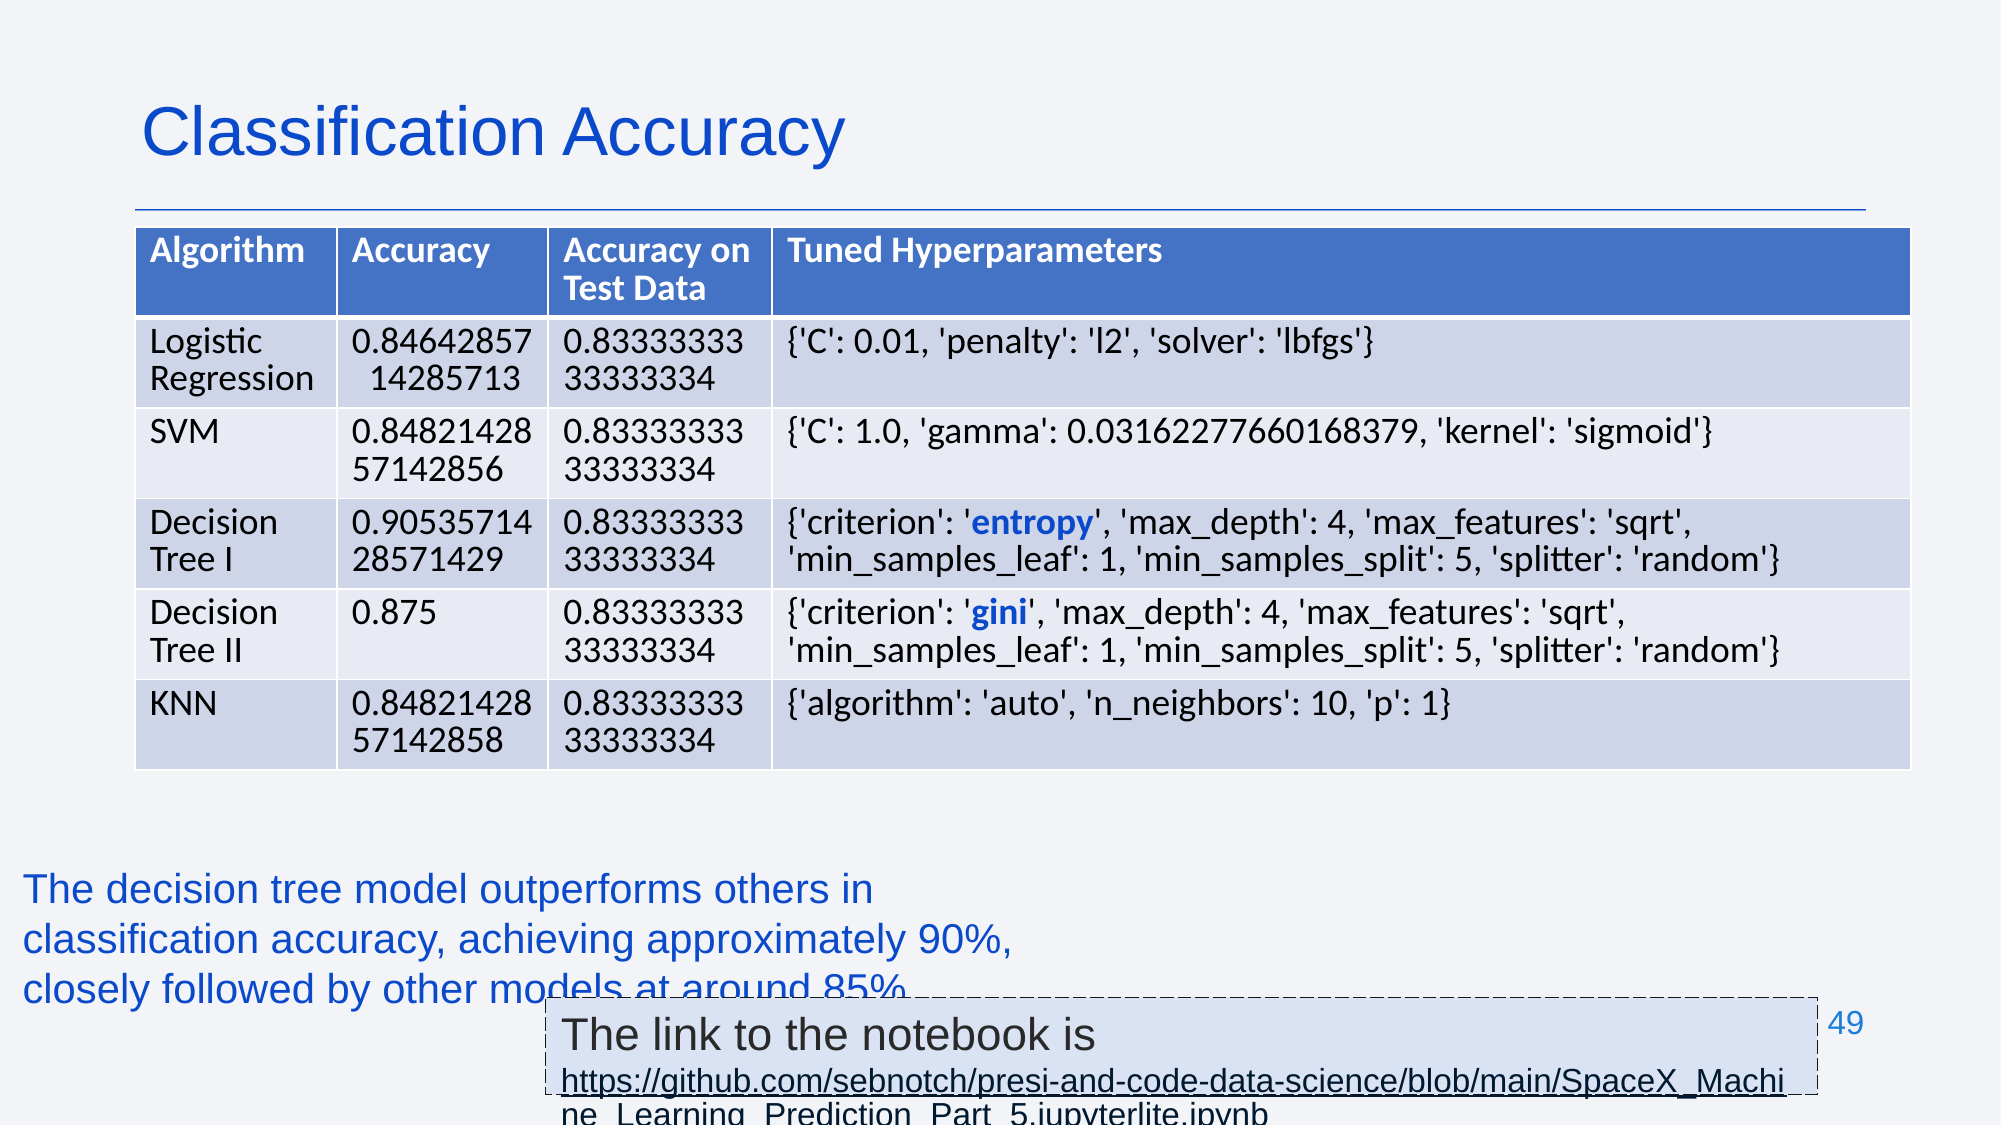

Classification Accuracy
| Algorithm | Accuracy | Accuracy on Test Data | Tuned Hyperparameters |
| --- | --- | --- | --- |
| Logistic Regression | 0.84642857 14285713 | 0.8333333333333334 | {'C': 0.01, 'penalty': 'l2', 'solver': 'lbfgs'} |
| SVM | 0.8482142857142856 | 0.8333333333333334 | {'C': 1.0, 'gamma': 0.03162277660168379, 'kernel': 'sigmoid'} |
| Decision Tree I | 0.9053571428571429 | 0.8333333333333334 | {'criterion': 'entropy', 'max\_depth': 4, 'max\_features': 'sqrt', 'min\_samples\_leaf': 1, 'min\_samples\_split': 5, 'splitter': 'random'} |
| Decision Tree II | 0.875 | 0.8333333333333334 | {'criterion': 'gini', 'max\_depth': 4, 'max\_features': 'sqrt', 'min\_samples\_leaf': 1, 'min\_samples\_split': 5, 'splitter': 'random'} |
| KNN | 0.8482142857142858 | 0.8333333333333334 | {'algorithm': 'auto', 'n\_neighbors': 10, 'p': 1} |
The decision tree model outperforms others in classification accuracy, achieving approximately 90%, closely followed by other models at around 85%.
49
The link to the notebook is https://github.com/sebnotch/presi-and-code-data-science/blob/main/SpaceX_Machine_Learning_Prediction_Part_5.jupyterlite.ipynb